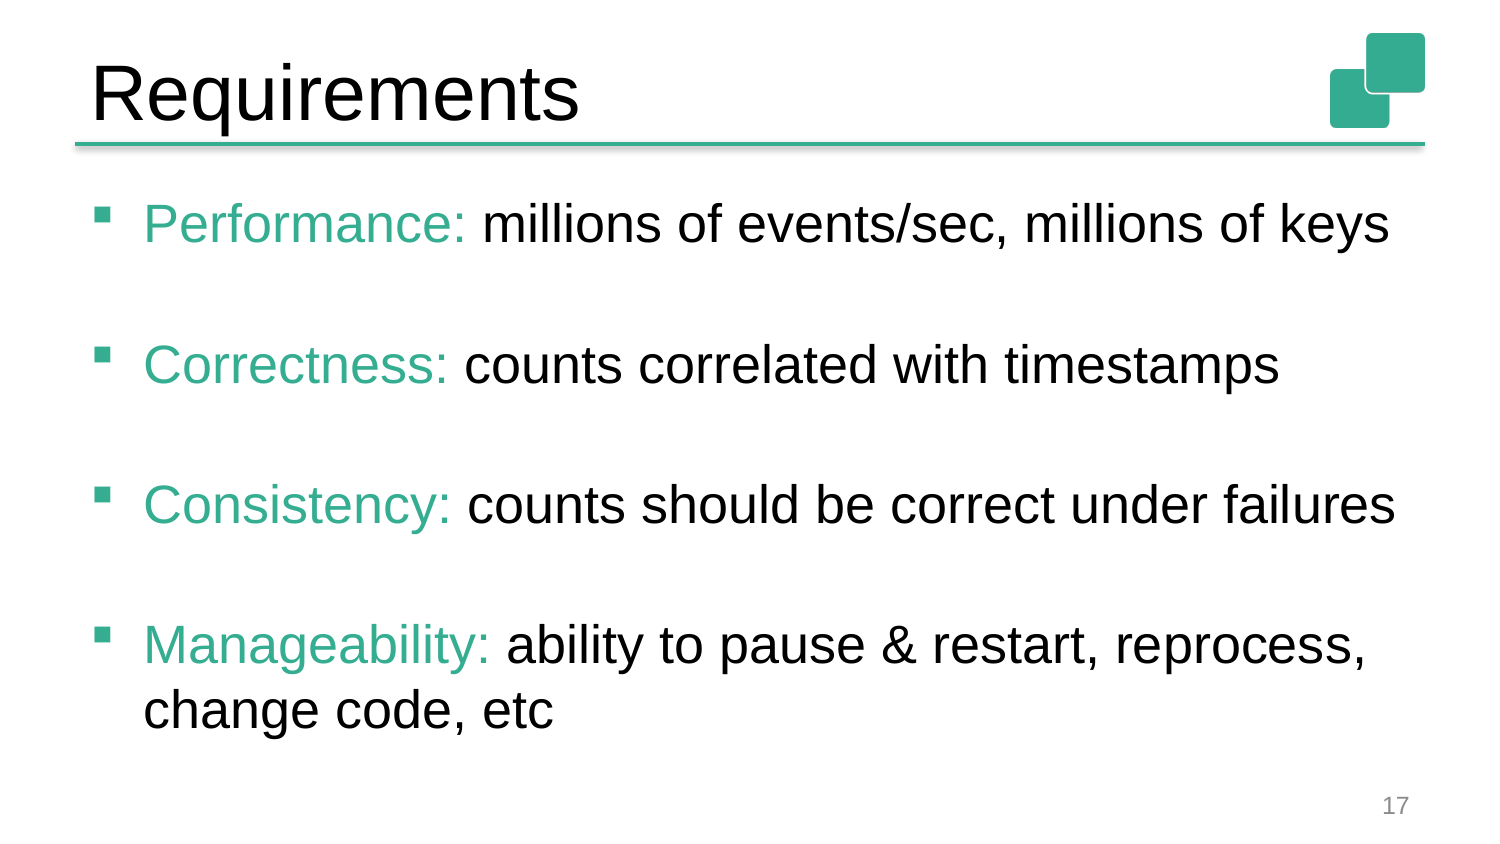

# Requirements
Performance: millions of events/sec, millions of keys

Correctness: counts correlated with timestamps

Consistency: counts should be correct under failures

Manageability: ability to pause & restart, reprocess, change code, etc
17